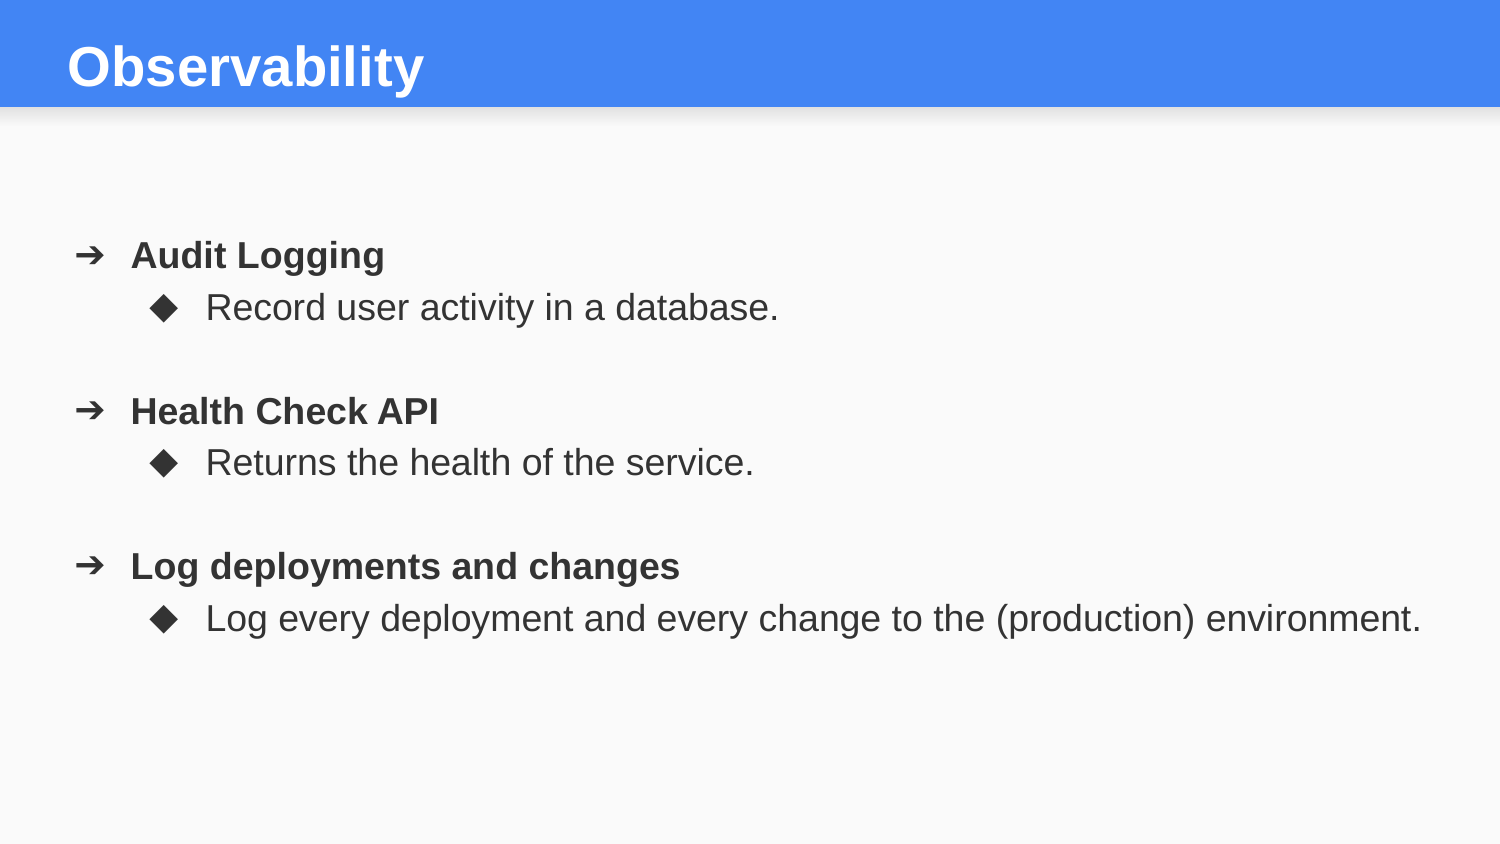

# Observability
Audit Logging
Record user activity in a database.

Health Check API
Returns the health of the service.

Log deployments and changes
Log every deployment and every change to the (production) environment.